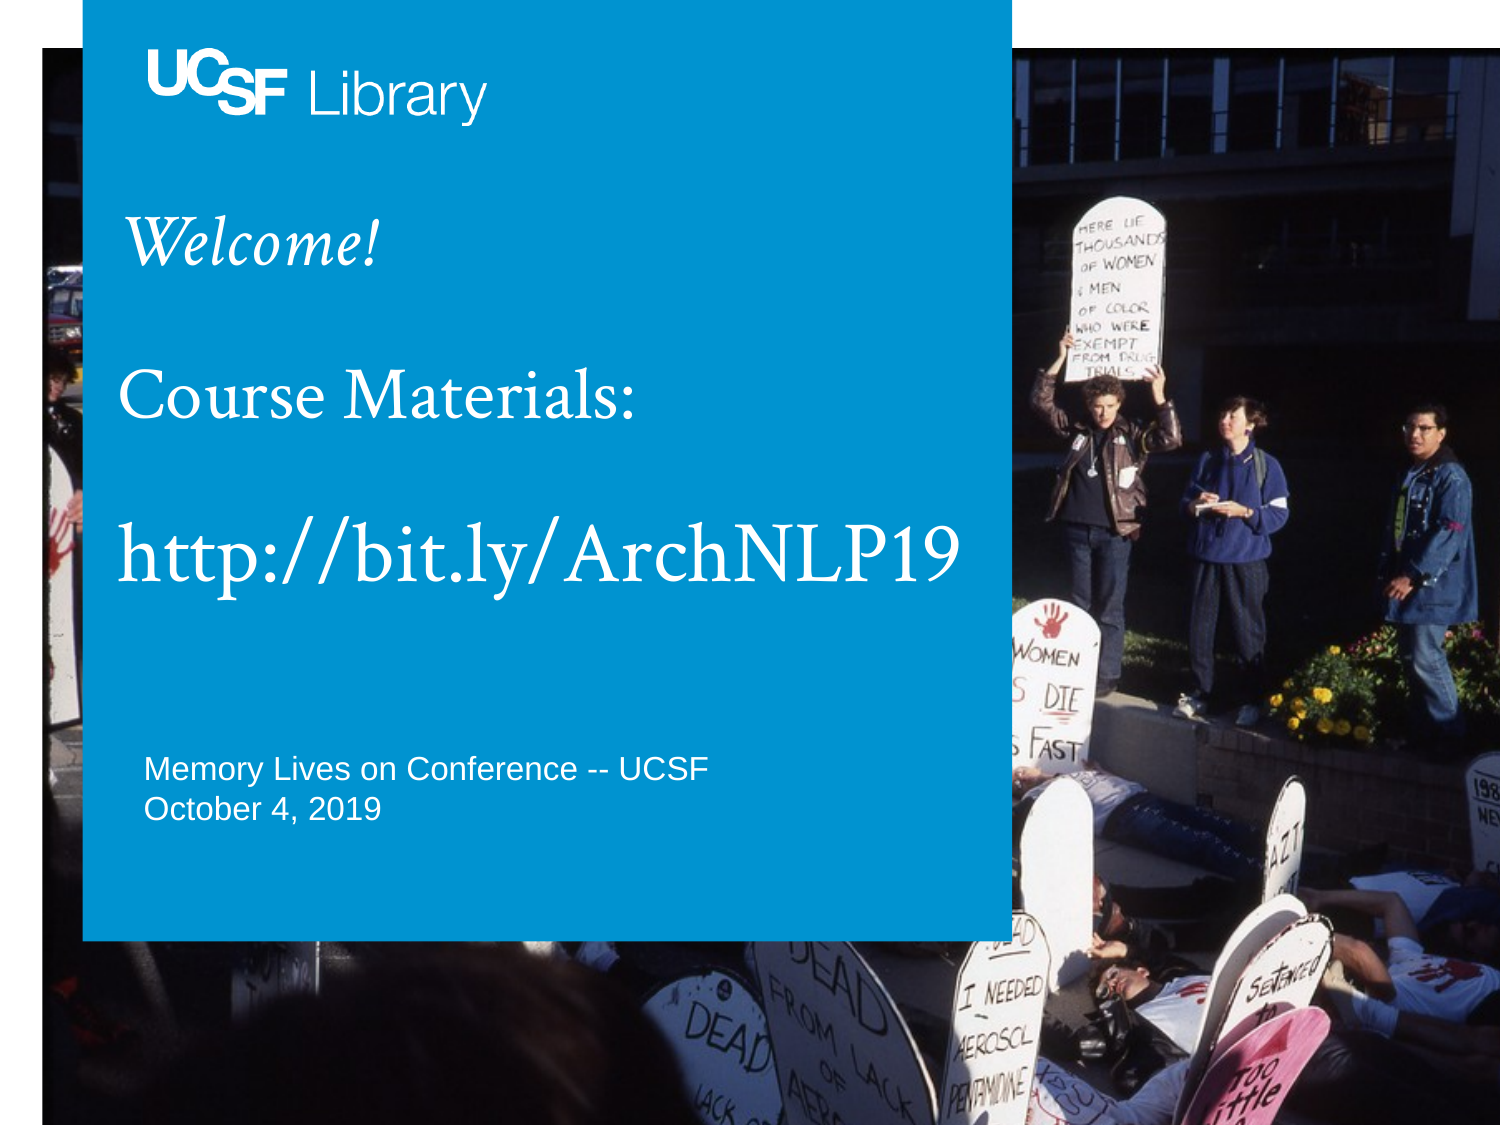

# Welcome!

Course Materials:

http://bit.ly/ArchNLP19
Memory Lives on Conference -- UCSF
October 4, 2019